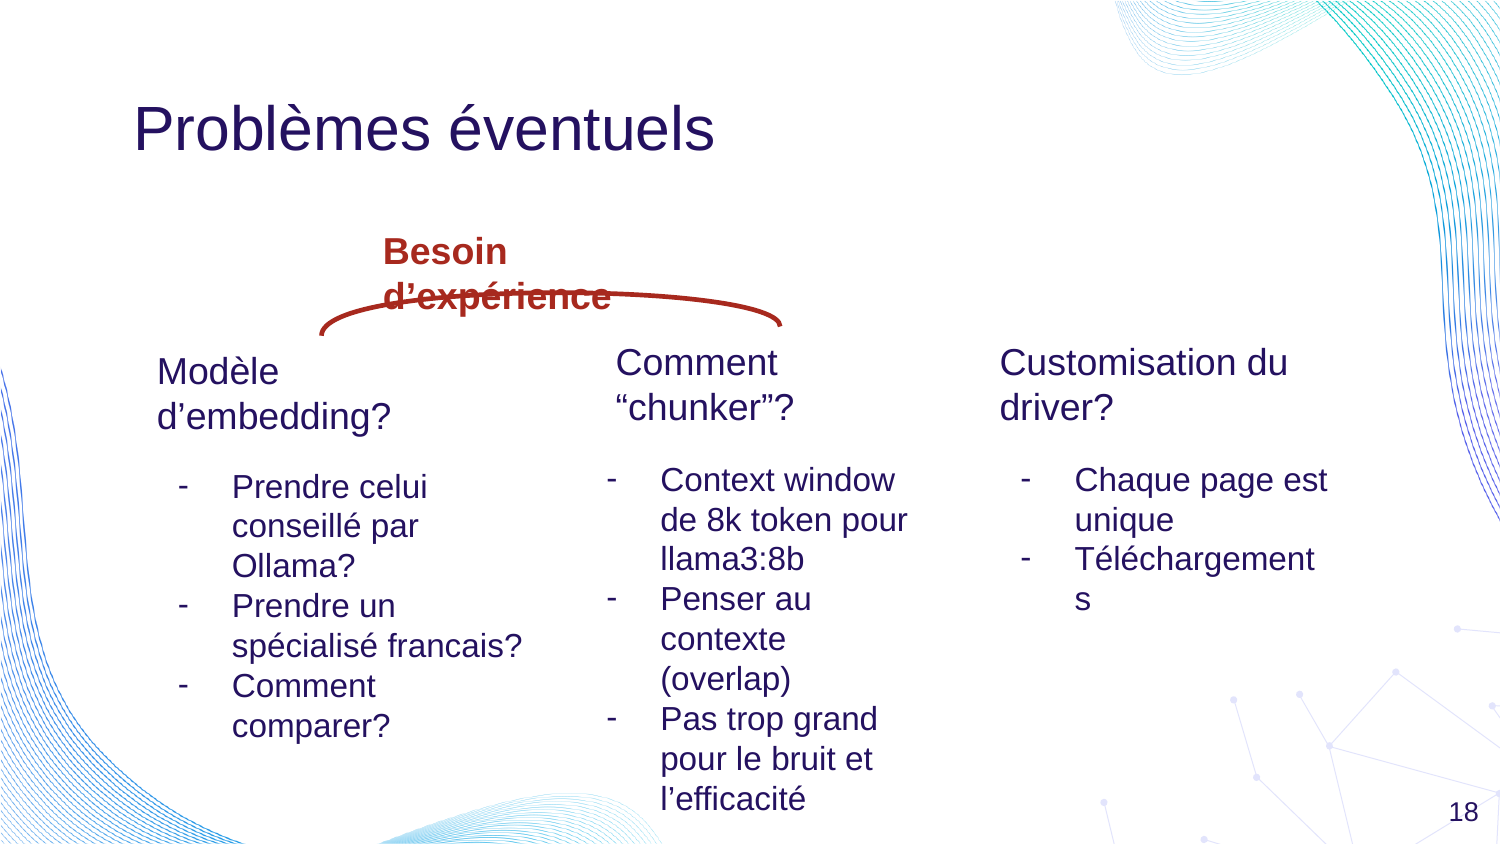

# Problèmes éventuels
Besoin d’expérience
Comment “chunker”?
Customisation du driver?
Modèle d’embedding?
Context window de 8k token pour llama3:8b
Penser au contexte (overlap)
Pas trop grand pour le bruit et l’efficacité
Chaque page est unique
Téléchargements
Prendre celui conseillé par Ollama?
Prendre un spécialisé francais?
Comment comparer?
18